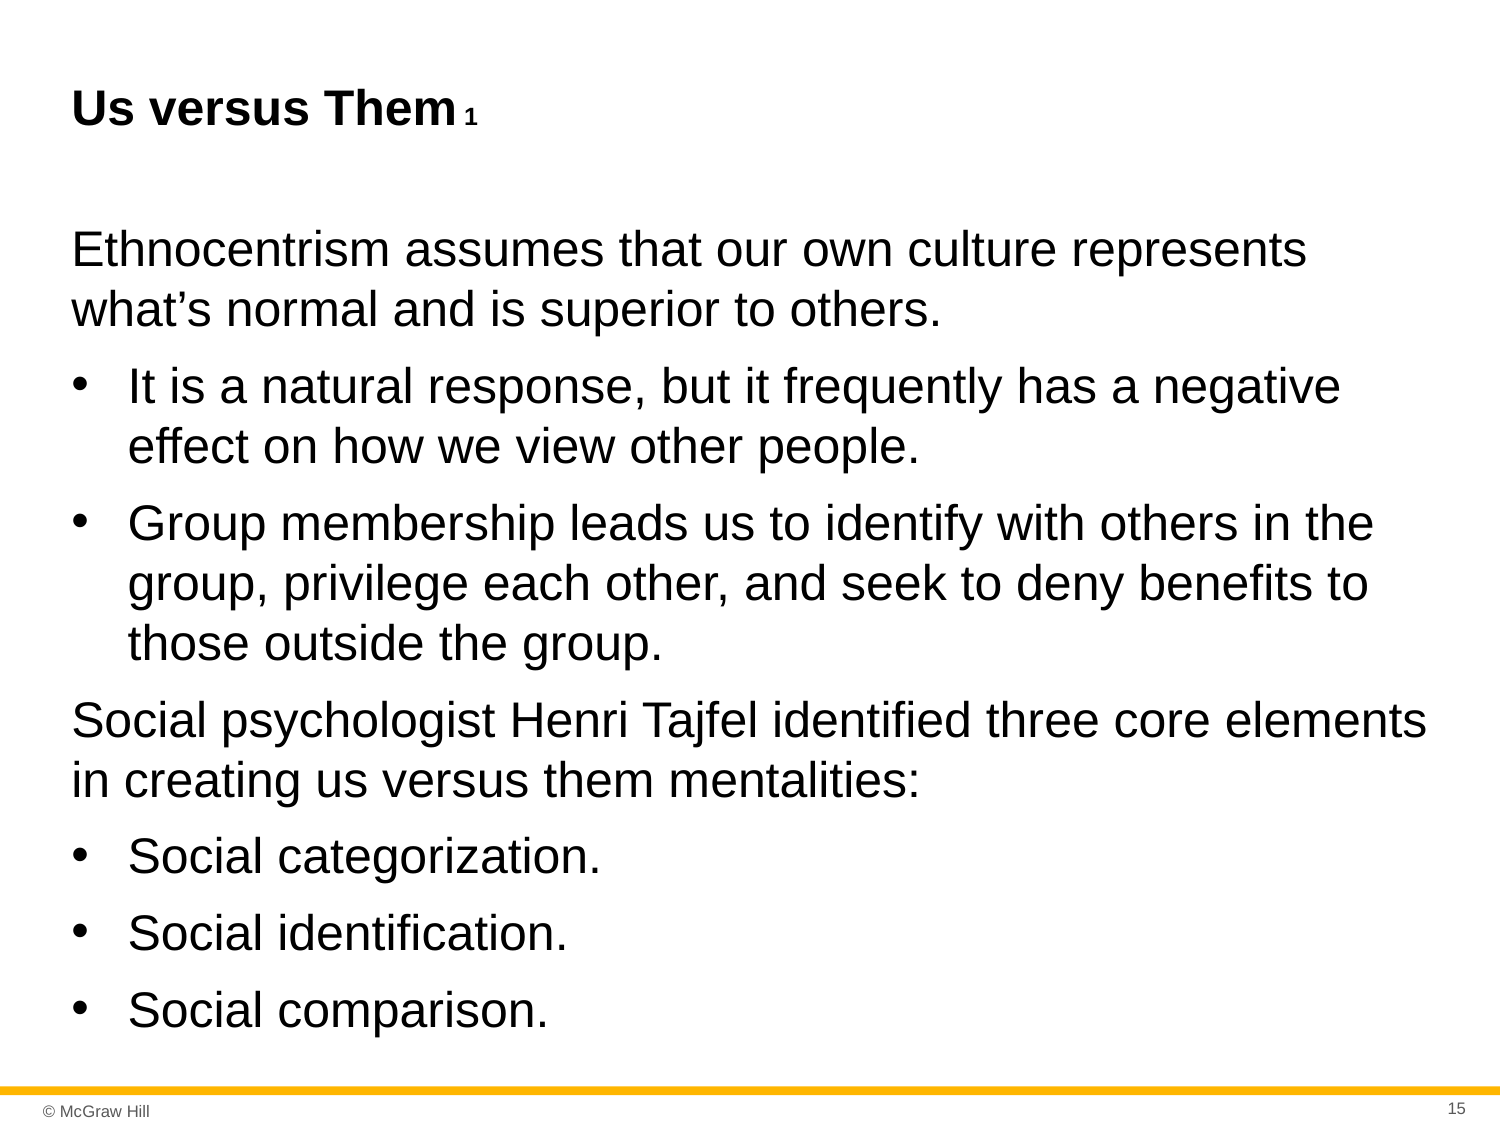

# Us versus Them 1
Ethnocentrism assumes that our own culture represents what’s normal and is superior to others.
It is a natural response, but it frequently has a negative effect on how we view other people.
Group membership leads us to identify with others in the group, privilege each other, and seek to deny benefits to those outside the group.
Social psychologist Henri Tajfel identified three core elements in creating us versus them mentalities:
Social categorization.
Social identification.
Social comparison.